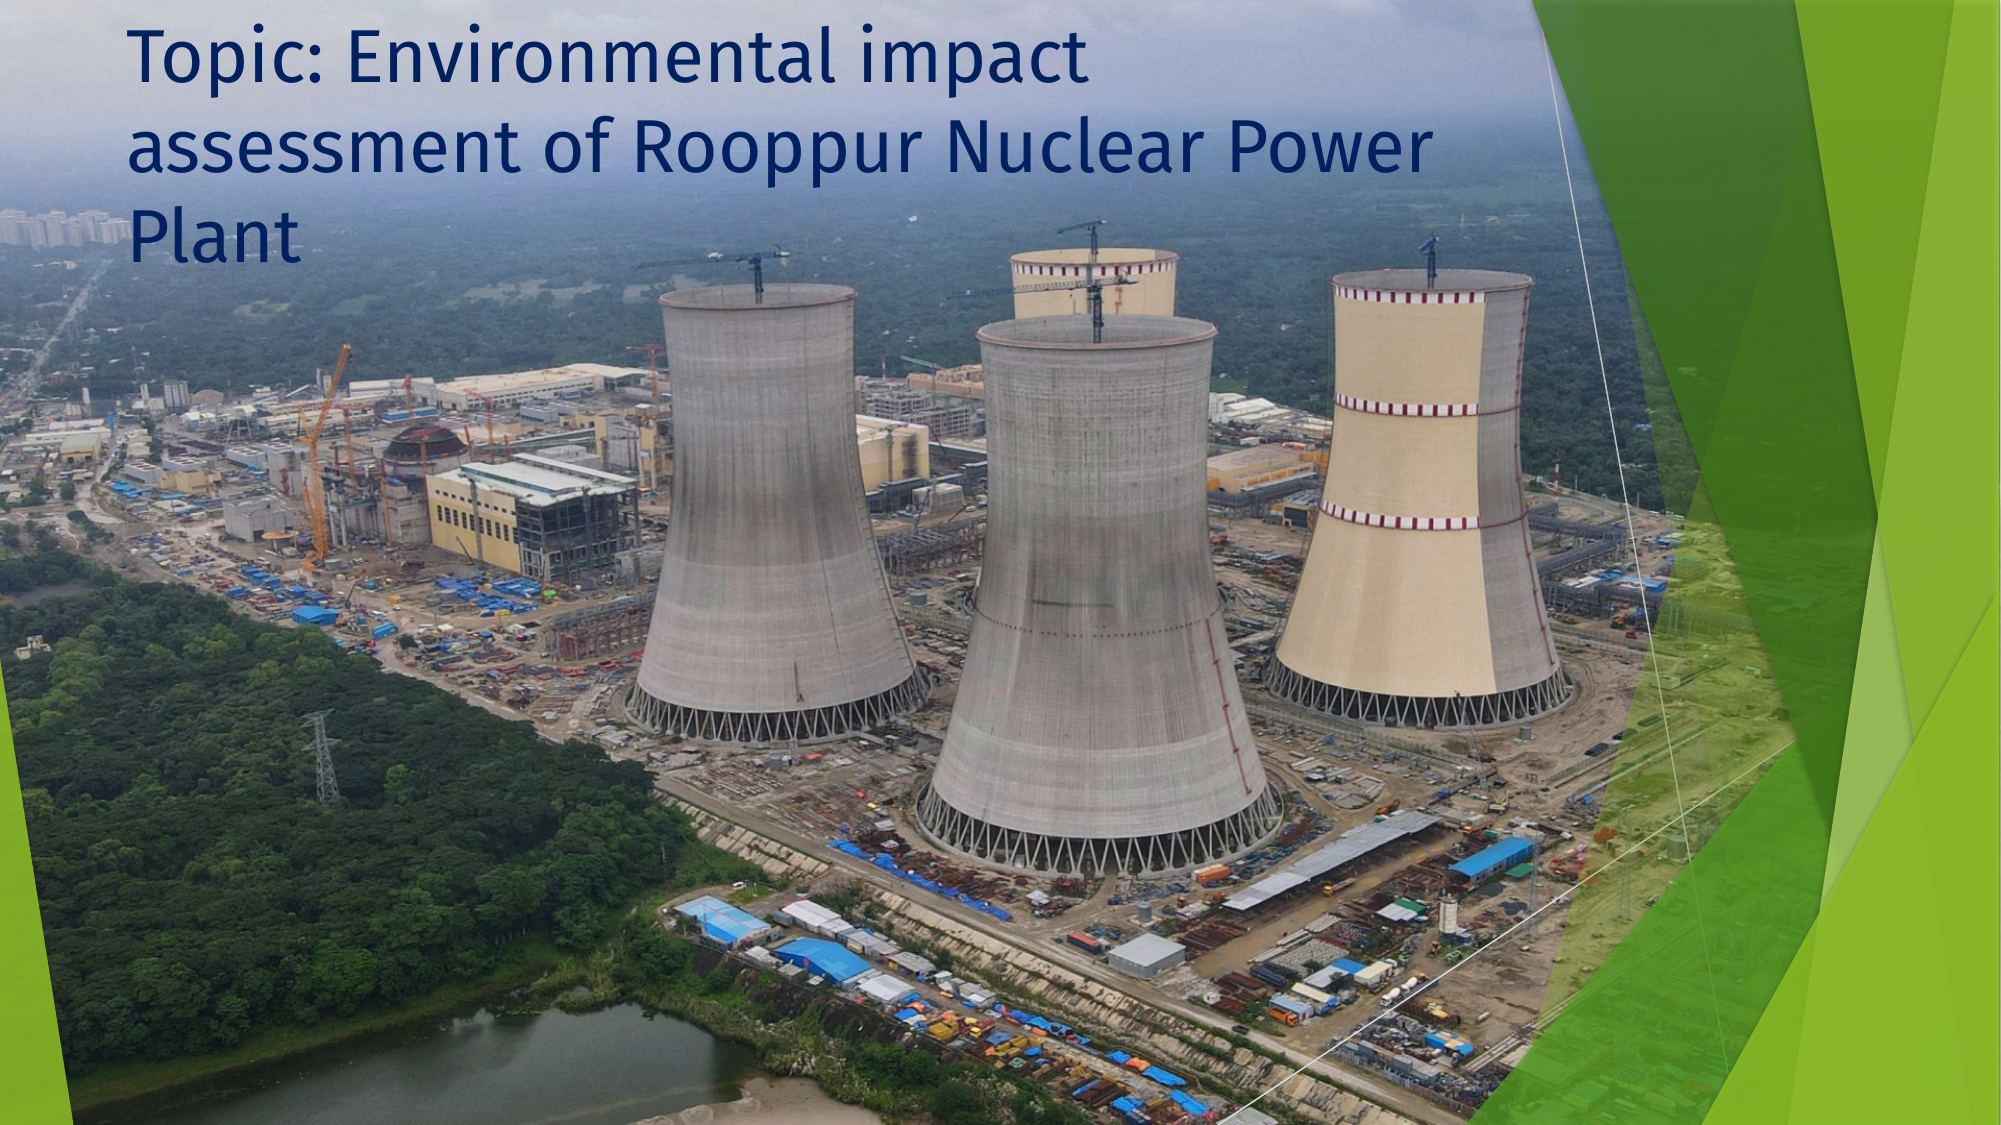

# Topic: Environmental impact assessment of Rooppur Nuclear Power Plant